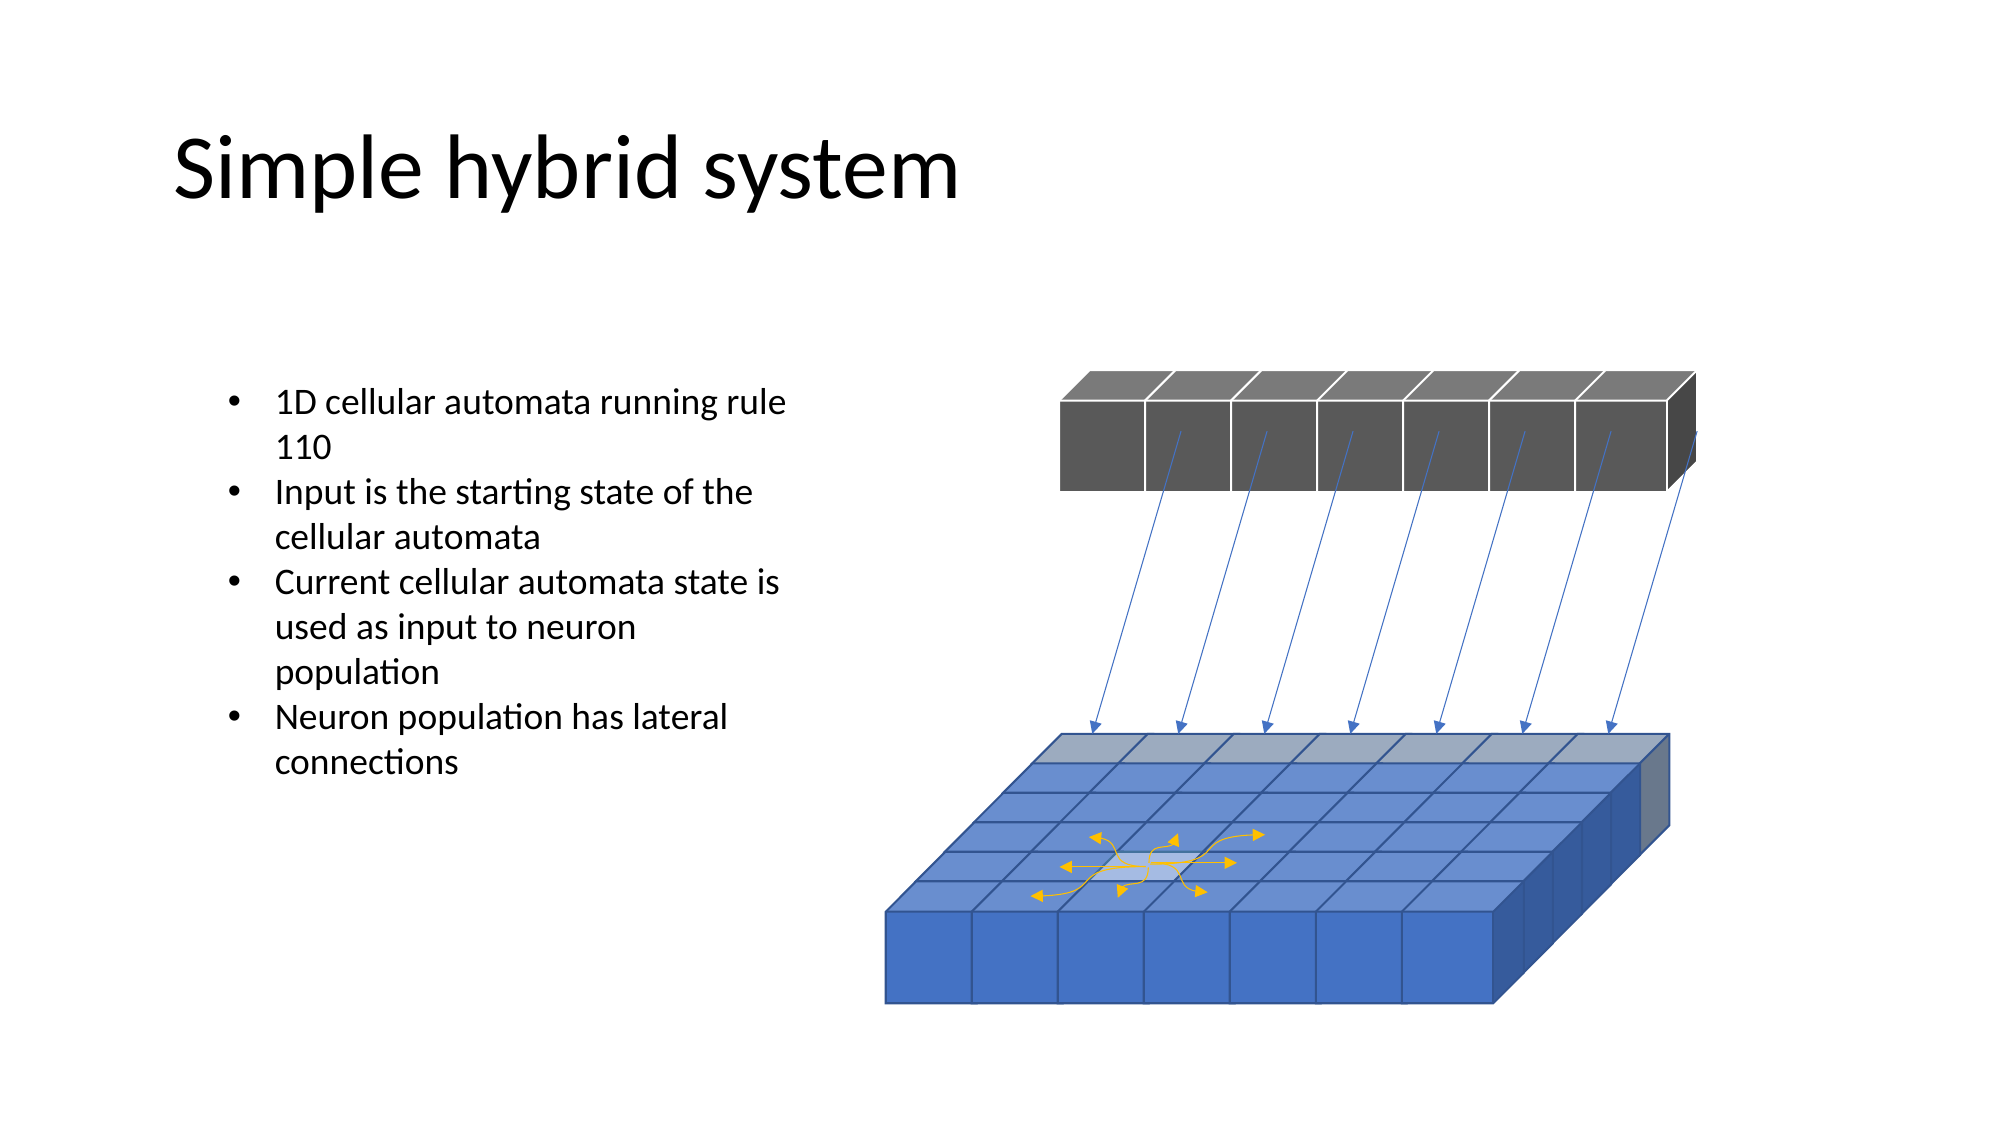

# Simple hybrid system
1D cellular automata running rule 110
Input is the starting state of the cellular automata
Current cellular automata state is used as input to neuron population
Neuron population has lateral connections